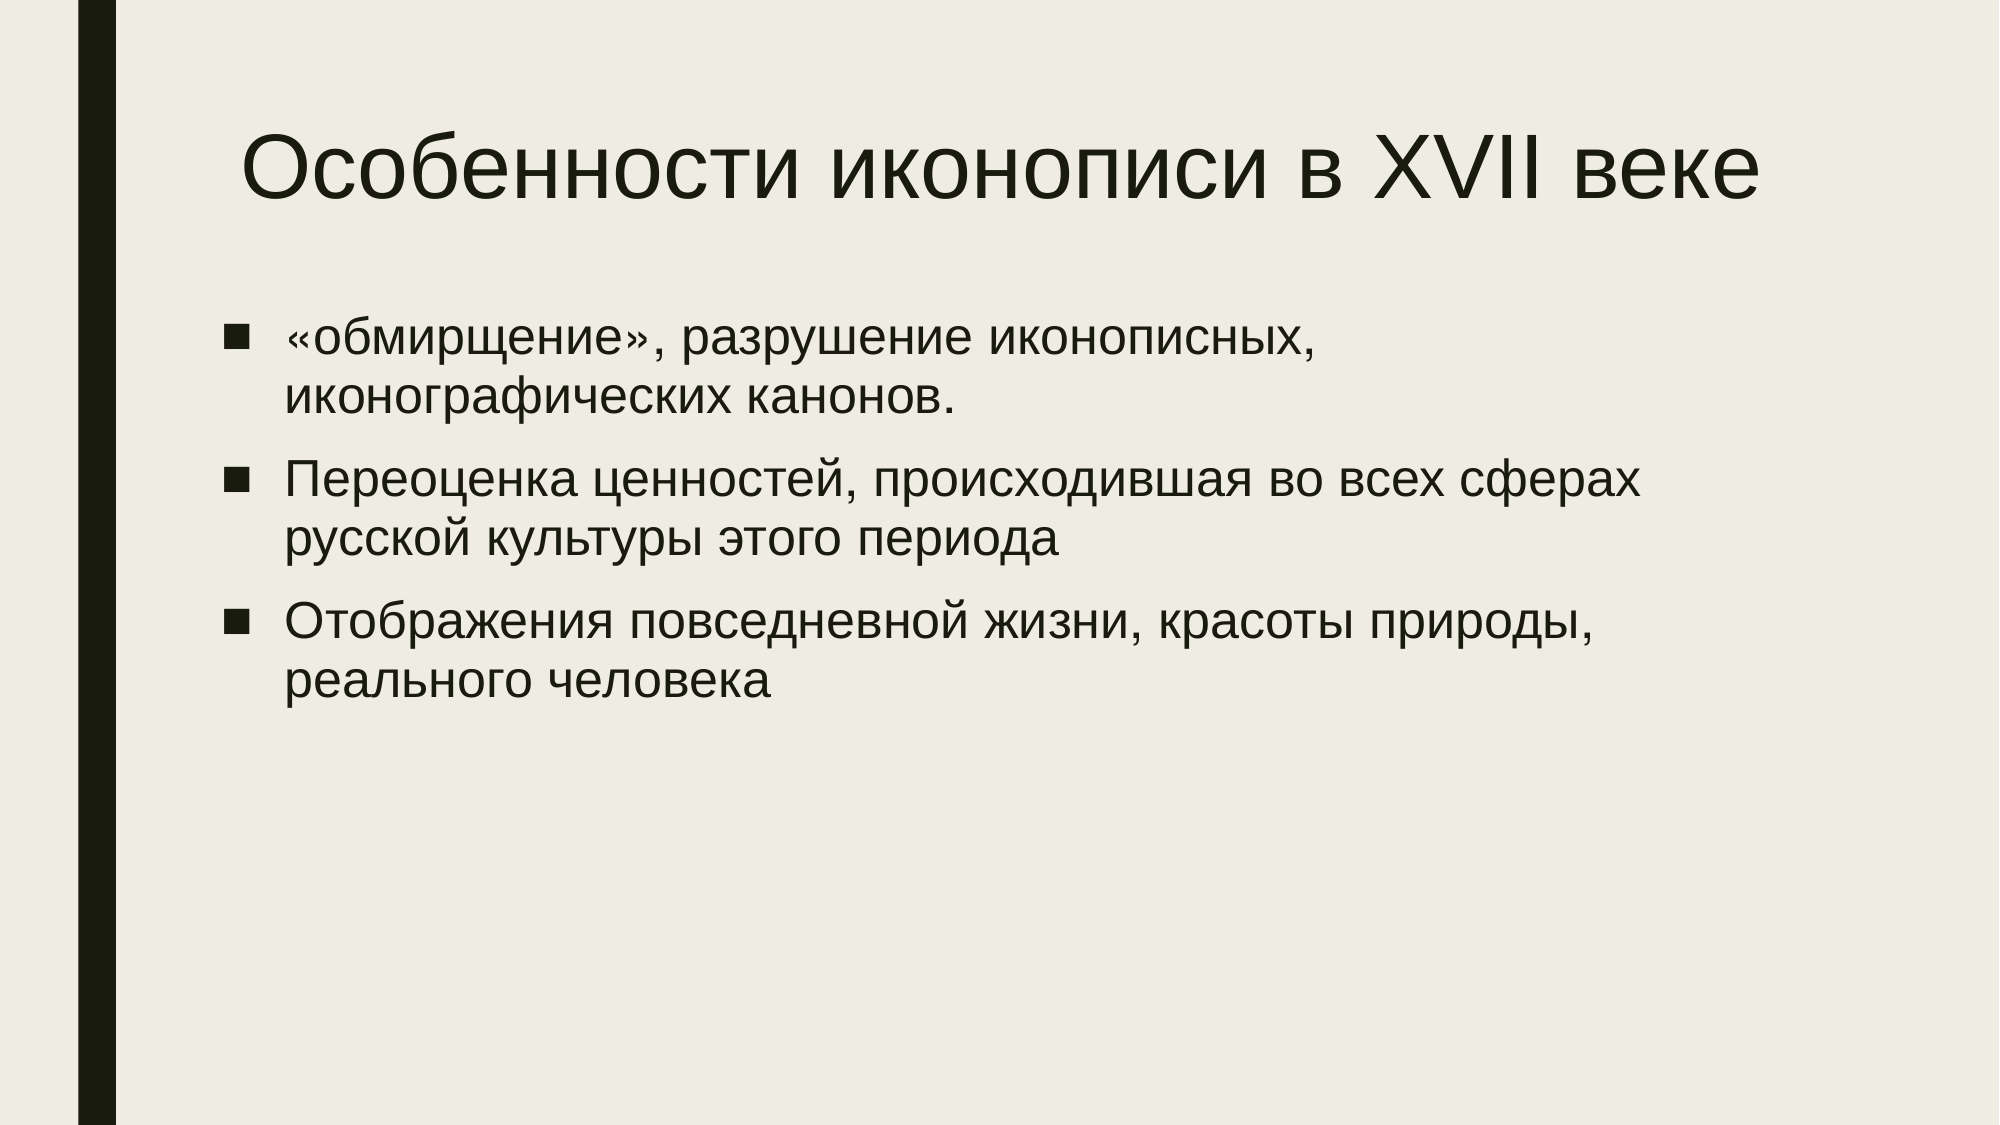

# Особенности иконописи в XVII веке
«обмирщение», разрушение иконописных, иконографических канонов.
Переоценка ценностей, происходившая во всех сферах русской культуры этого периода
Отображения повседневной жизни, красоты природы, реального человека